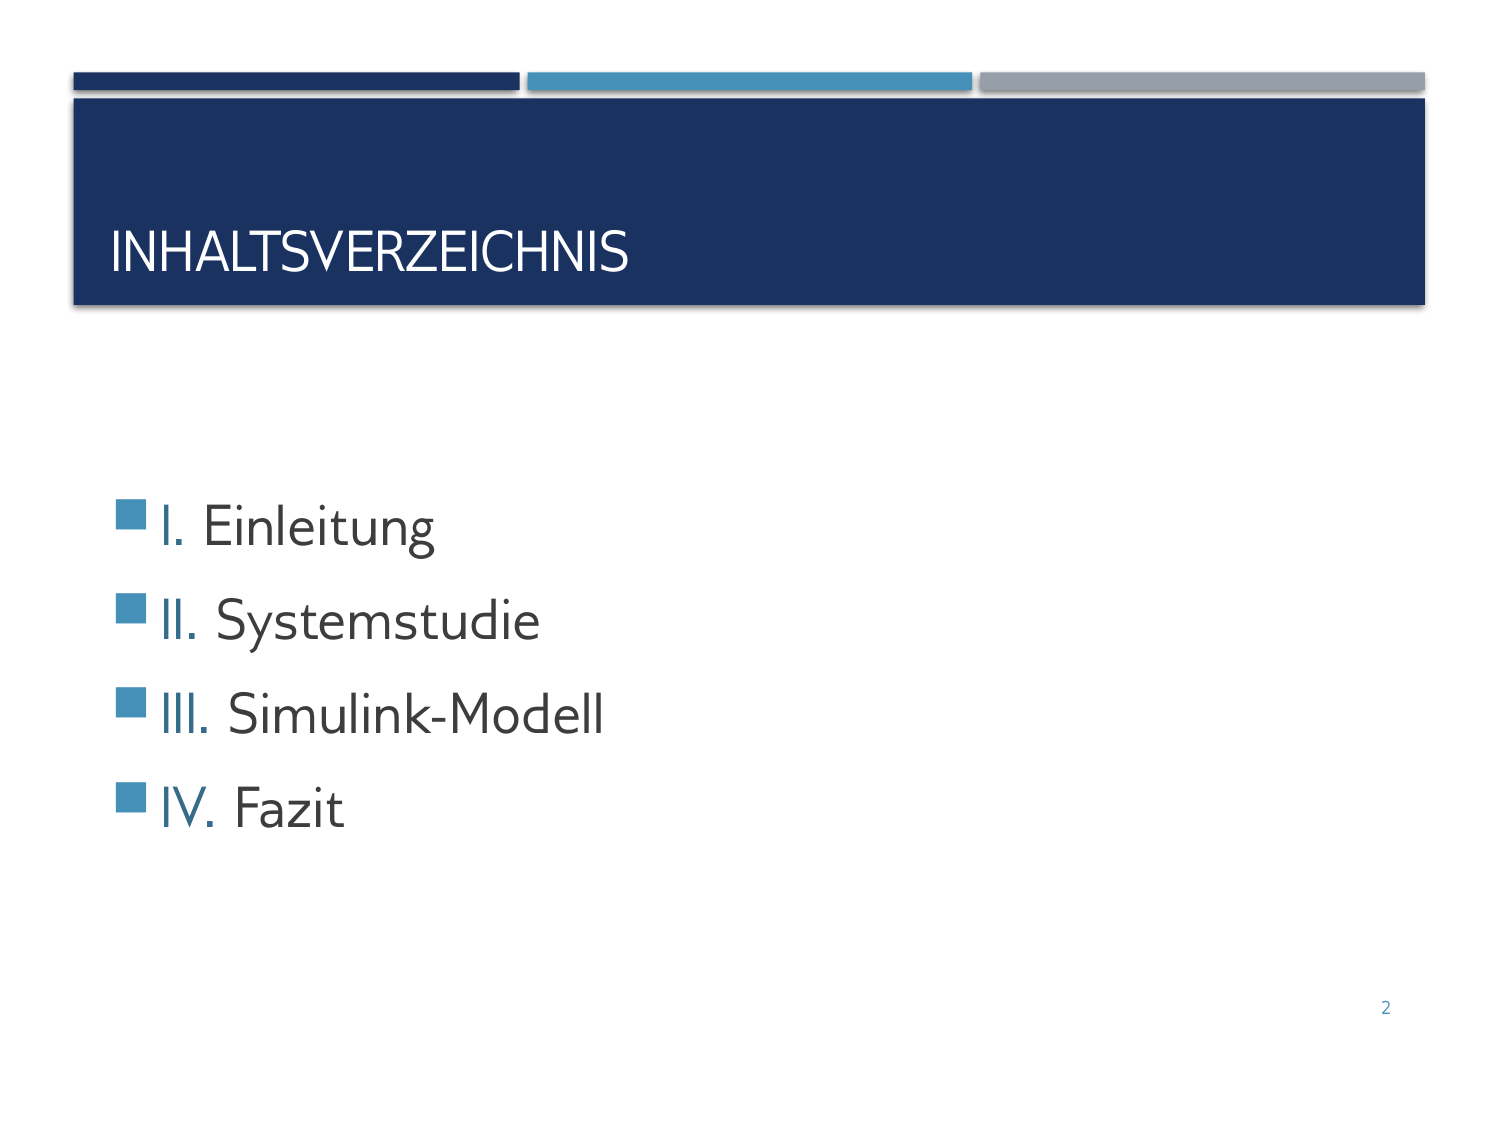

# Inhaltsverzeichnis
I. Einleitung
II. Systemstudie
III. Simulink-Modell
IV. Fazit
2